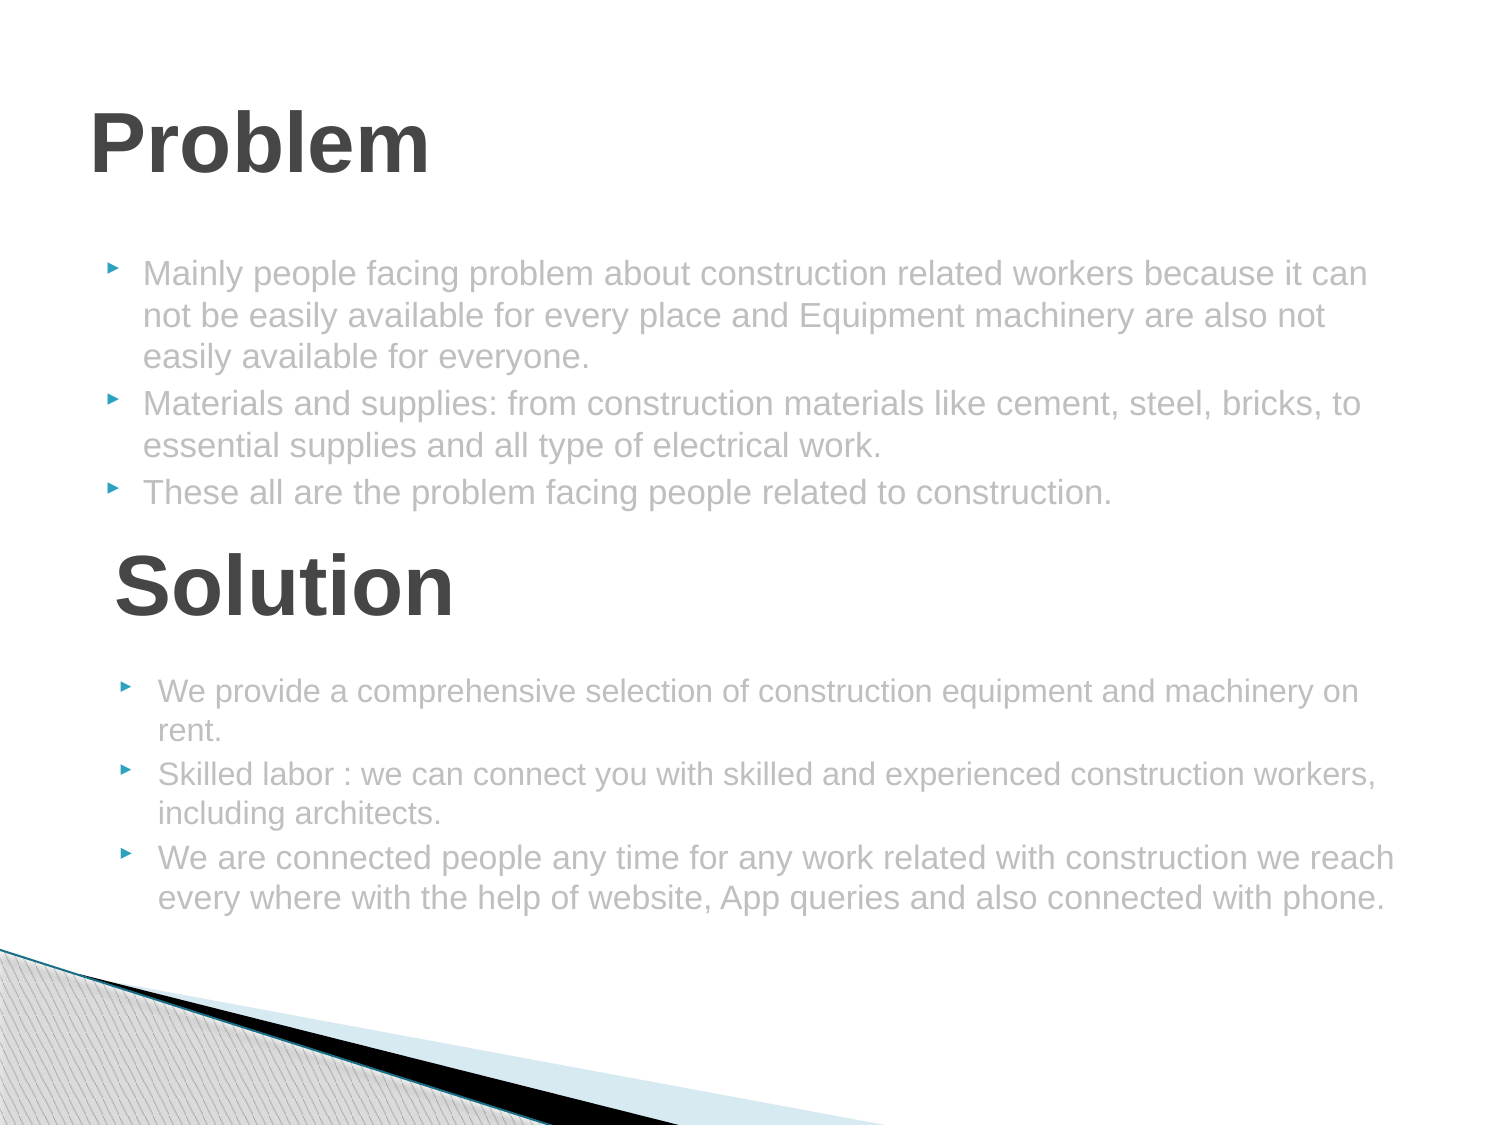

# Problem
Mainly people facing problem about construction related workers because it can not be easily available for every place and Equipment machinery are also not easily available for everyone.
Materials and supplies: from construction materials like cement, steel, bricks, to essential supplies and all type of electrical work.
These all are the problem facing people related to construction.
Solution
We provide a comprehensive selection of construction equipment and machinery on rent.
Skilled labor : we can connect you with skilled and experienced construction workers, including architects.
We are connected people any time for any work related with construction we reach every where with the help of website, App queries and also connected with phone.